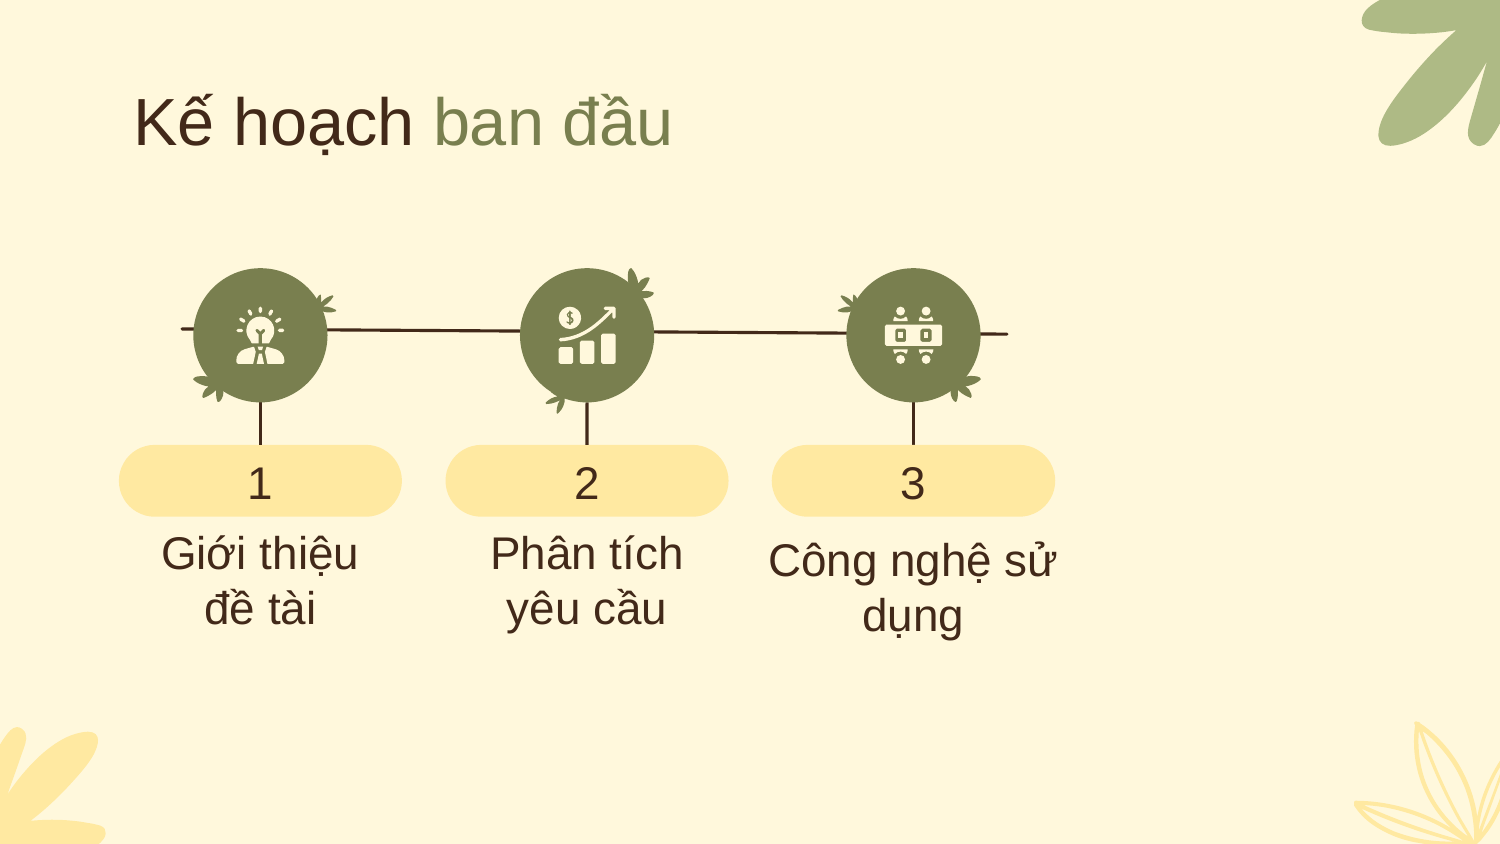

# Kế hoạch ban đầu

1
2
3
Công nghệ sử dụng
Giới thiệu đề tài
Phân tích yêu cầu